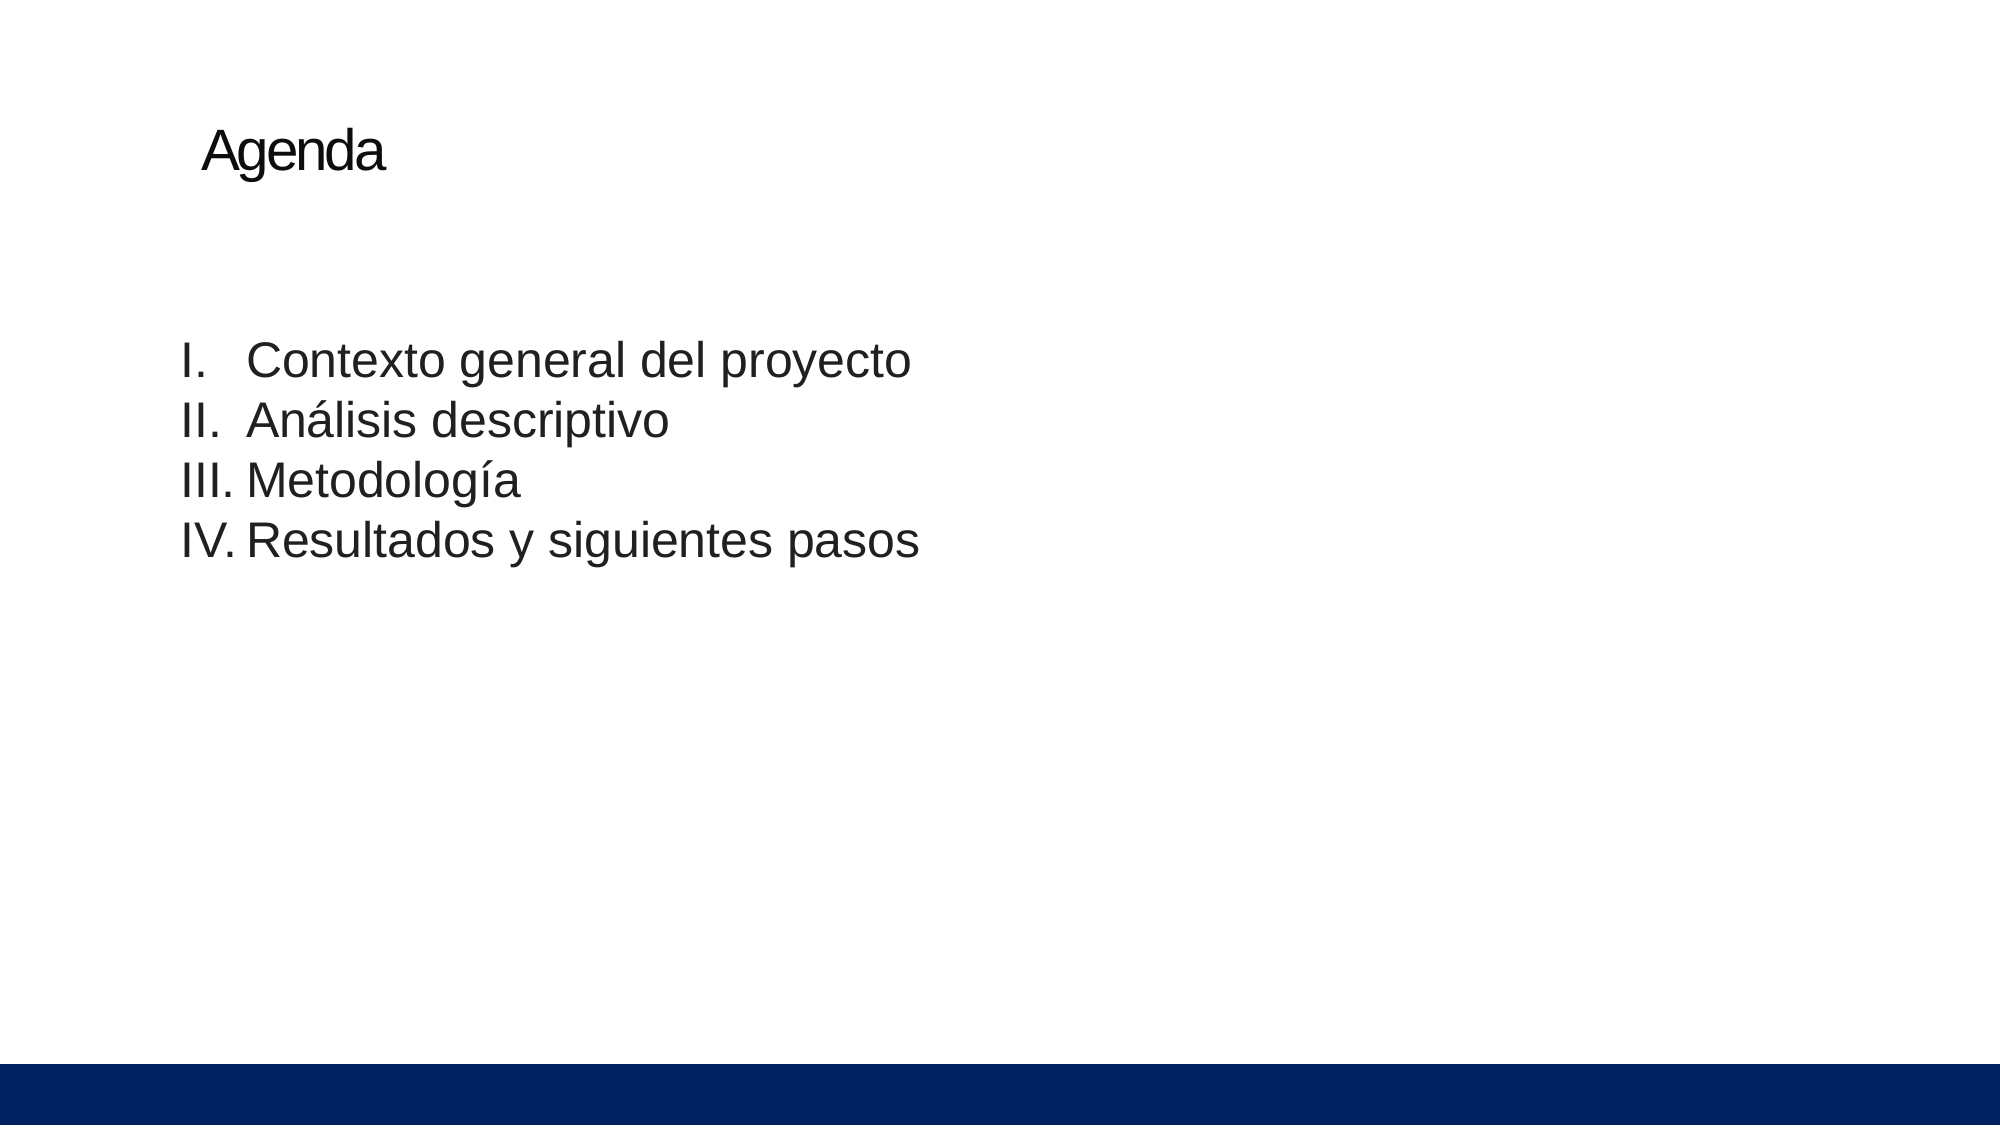

# Agenda

Contexto general del proyecto
Análisis descriptivo
Metodología
Resultados y siguientes pasos